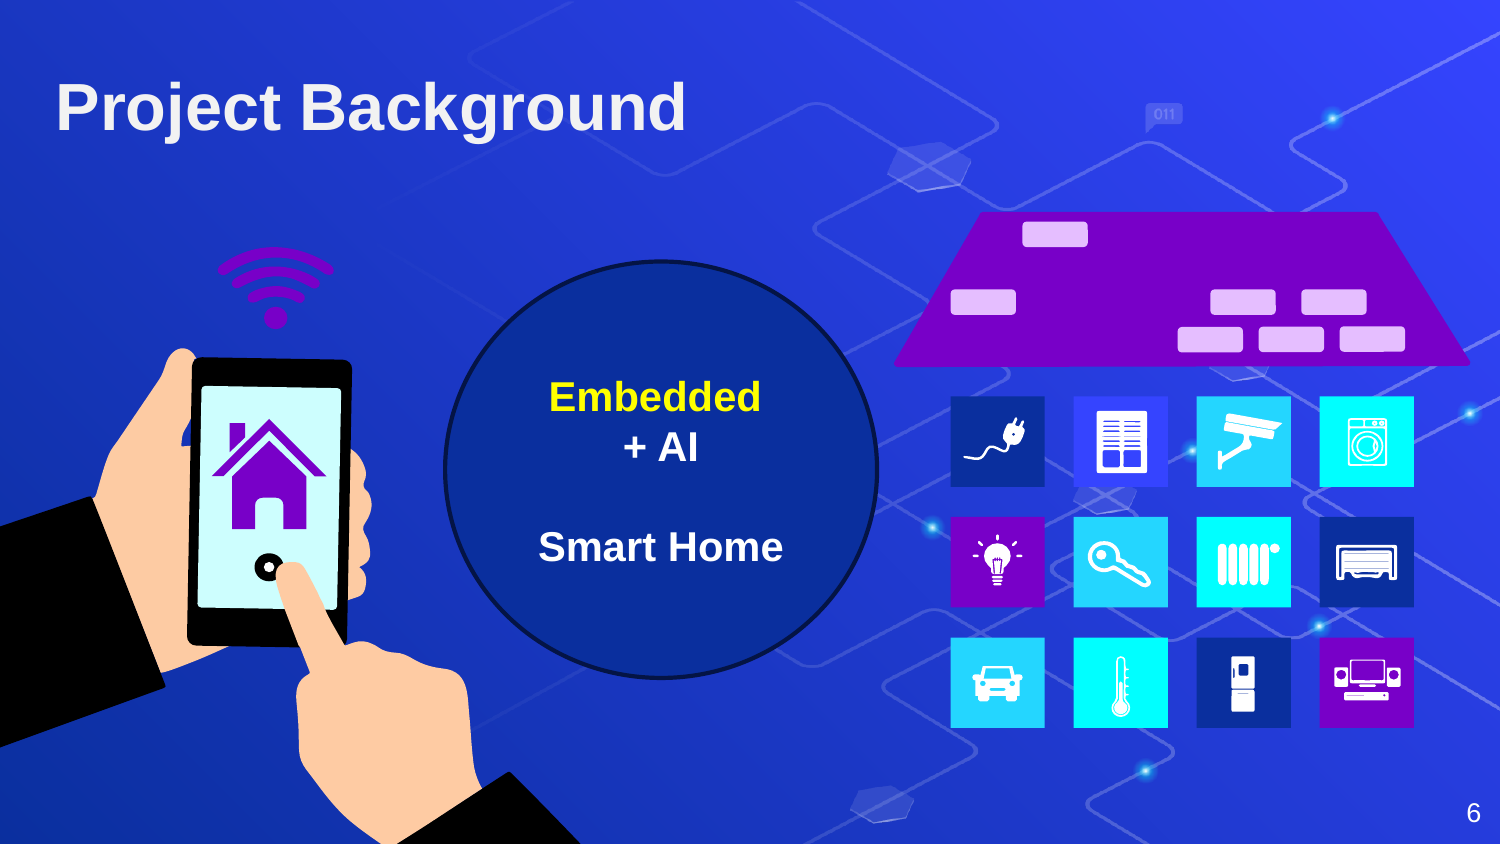

Project Background

Embedded
+ AI

Smart Home

6